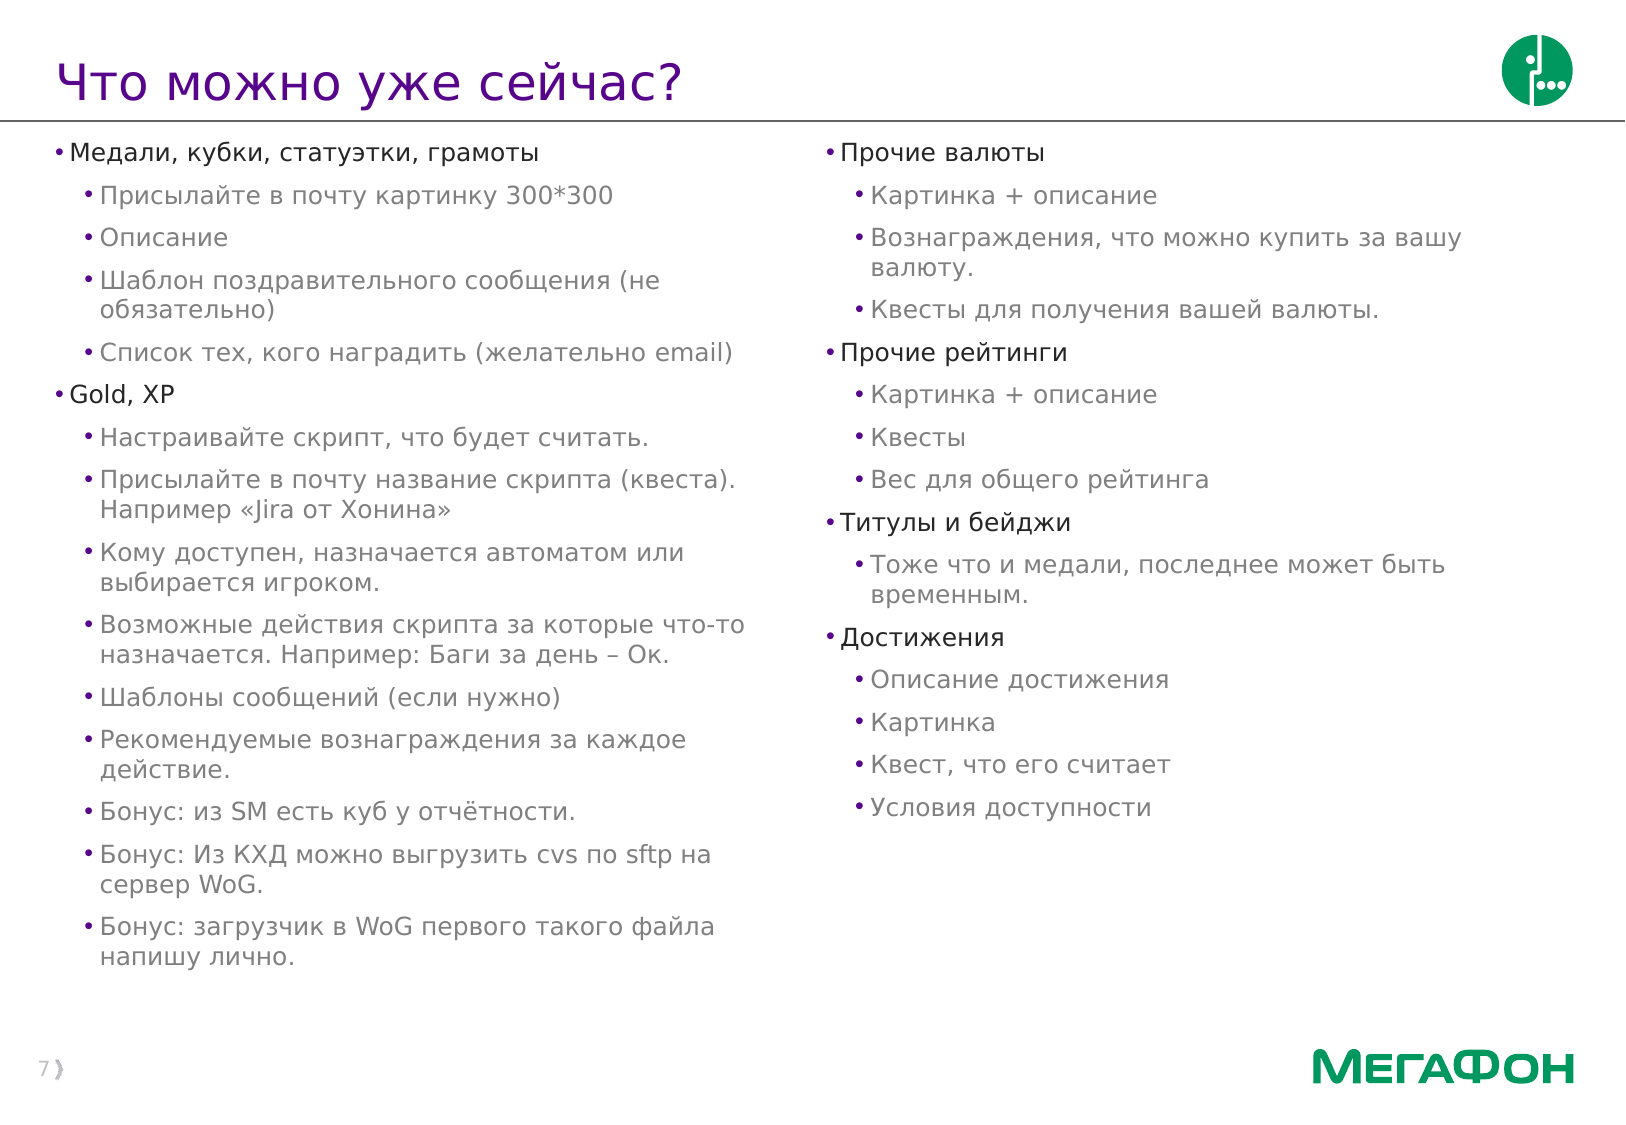

# Что можно уже сейчас?
Медали, кубки, статуэтки, грамоты
Присылайте в почту картинку 300*300
Описание
Шаблон поздравительного сообщения (не обязательно)
Список тех, кого наградить (желательно email)
Gold, XP
Настраивайте скрипт, что будет считать.
Присылайте в почту название скрипта (квеста). Например «Jira от Хонина»
Кому доступен, назначается автоматом или выбирается игроком.
Возможные действия скрипта за которые что-то назначается. Например: Баги за день – Ок.
Шаблоны сообщений (если нужно)
Рекомендуемые вознаграждения за каждое действие.
Бонус: из SM есть куб у отчётности.
Бонус: Из КХД можно выгрузить cvs по sftp на сервер WoG.
Бонус: загрузчик в WoG первого такого файла напишу лично.

Прочие валюты
Картинка + описание
Вознаграждения, что можно купить за вашу валюту.
Квесты для получения вашей валюты.
Прочие рейтинги
Картинка + описание
Квесты
Вес для общего рейтинга
Титулы и бейджи
Тоже что и медали, последнее может быть временным.
Достижения
Описание достижения
Картинка
Квест, что его считает
Условия доступности

7